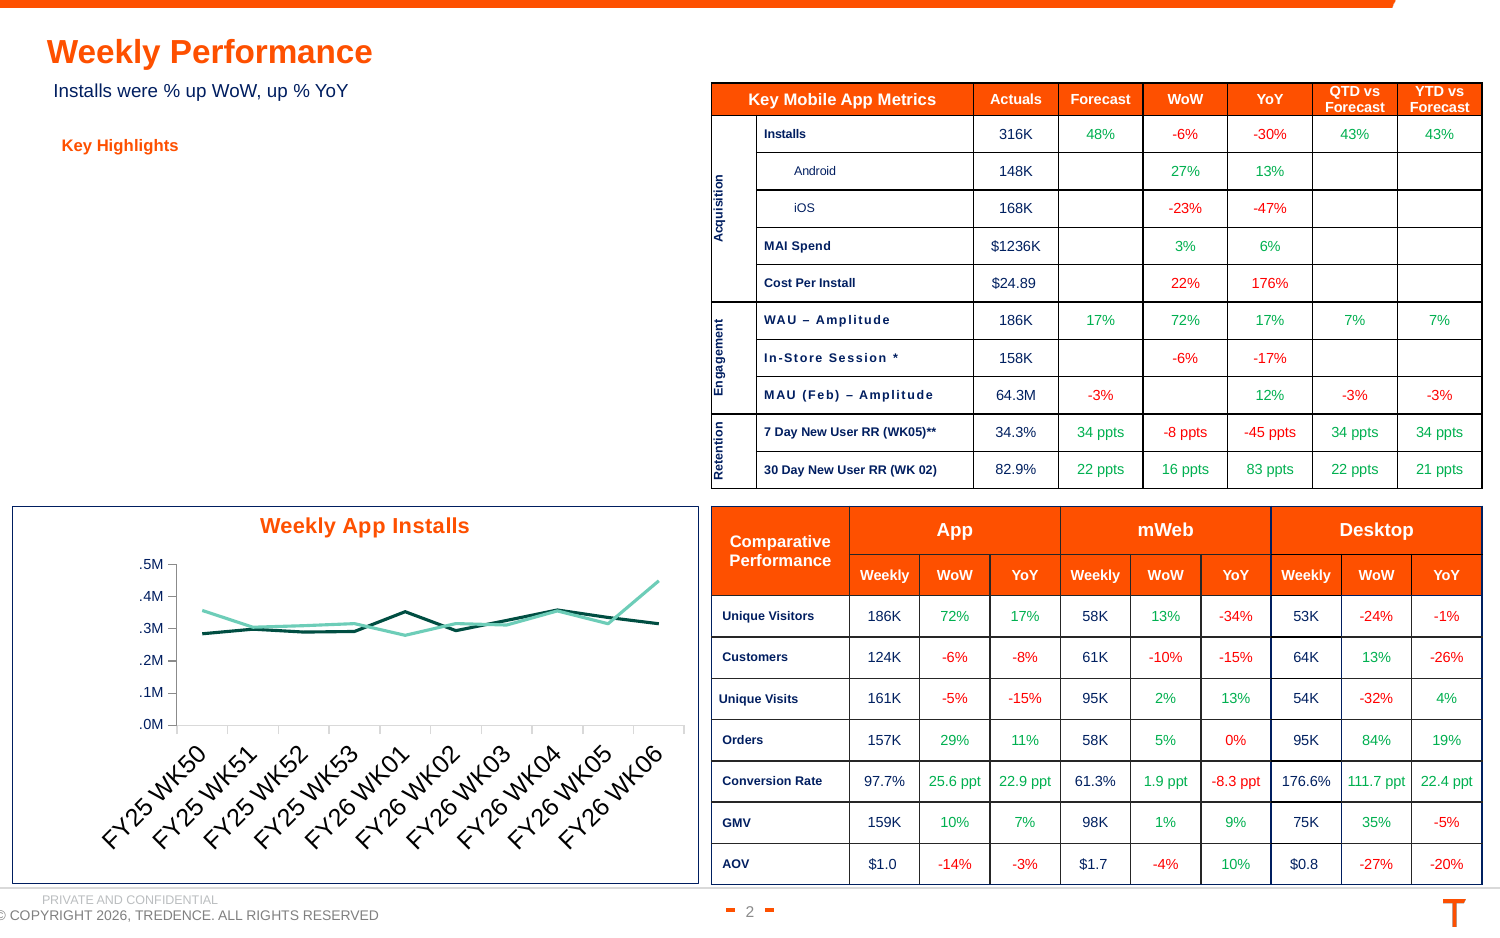

# Weekly Performance
Installs were % up WoW, up % YoY
| Key Mobile App Metrics |  | Actuals | Forecast | WoW | YoY | QTD vs Forecast | YTD vs Forecast |
| --- | --- | --- | --- | --- | --- | --- | --- |
| Acquisition | Installs | 316K | 48% | -6% | -30% | 43% | 43% |
|  | Android | 148K |  | 27% | 13% |  |  |
|  | iOS | 168K |  | -23% | -47% |  |  |
|  | MAI Spend | $1236K |  | 3% | 6% |  |  |
|  | Cost Per Install | $24.89 |  | 22% | 176% |  |  |
| Engagement | WAU – Amplitude | 186K | 17% | 72% | 17% | 7% | 7% |
|  | In-Store Session \* | 158K |  | -6% | -17% |  |  |
|  | MAU (Feb) – Amplitude | 64.3M | -3% |  | 12% | -3% | -3% |
| Retention | 7 Day New User RR (WK05)\*\* | 34.3% | 34 ppts | -8 ppts | -45 ppts | 34 ppts | 34 ppts |
|  | 30 Day New User RR (WK 02) | 82.9% | 22 ppts | 16 ppts | 83 ppts | 22 ppts | 21 ppts |
Key Highlights

### Chart: Weekly App Installs

| Category | Forecast | YoY Change | This Year | Last Year |
|---|---|---|---|---|
| FY25 WK50 | 243228.0 | -0.20361669495597146 | 284680.95 | 357467.25 |
| FY25 WK51 | 211156.0 | -0.019586508142934944 | 299101.95 | 305077.35000000003 |
| FY25 WK52 | 198621.0 | -0.06426483257988636 | 289992.75 | 309909.0 |
| FY25 WK53 | 210039.0 | -0.07718485773427364 | 291963.3 | 316383.3 |
| FY26 WK01 | 191530.0 | 0.262028309720471 | 353362.5 | 279995.69999999995 |
| FY26 WK02 | 238039.0 | -0.06982549903107649 | 294482.55000000005 | 316588.5 |
| FY26 WK03 | 187605.0 | 0.04652193048911579 | 326350.8 | 311843.25 |
| FY26 WK04 | 202527.0 | 0.008882965131821408 | 358902.75 | 355742.7 |
| FY26 WK05 | 243459.0 | 0.061082968619935896 | 335376.6 | 316070.1 |
| FY26 WK06 | 193177.0 | -0.29691260693841026 | 316103.10000000003 | 449592.9 |
| Comparative Performance | App |  |  | mWeb |  |  | Desktop |  |  |
| --- | --- | --- | --- | --- | --- | --- | --- | --- | --- |
|  | Weekly | WoW | YoY | Weekly | WoW | YoY | Weekly | WoW | YoY |
| Unique Visitors | 186K | 72% | 17% | 58K | 13% | -34% | 53K | -24% | -1% |
| Customers | 124K | -6% | -8% | 61K | -10% | -15% | 64K | 13% | -26% |
| Unique Visits | 161K | -5% | -15% | 95K | 2% | 13% | 54K | -32% | 4% |
| Orders | 157K | 29% | 11% | 58K | 5% | 0% | 95K | 84% | 19% |
| Conversion Rate | 97.7% | 25.6 ppt | 22.9 ppt | 61.3% | 1.9 ppt | -8.3 ppt | 176.6% | 111.7 ppt | 22.4 ppt |
| GMV | 159K | 10% | 7% | 98K | 1% | 9% | 75K | 35% | -5% |
| AOV | $1.0 | -14% | -3% | $1.7 | -4% | 10% | $0.8 | -27% | -20% |
2